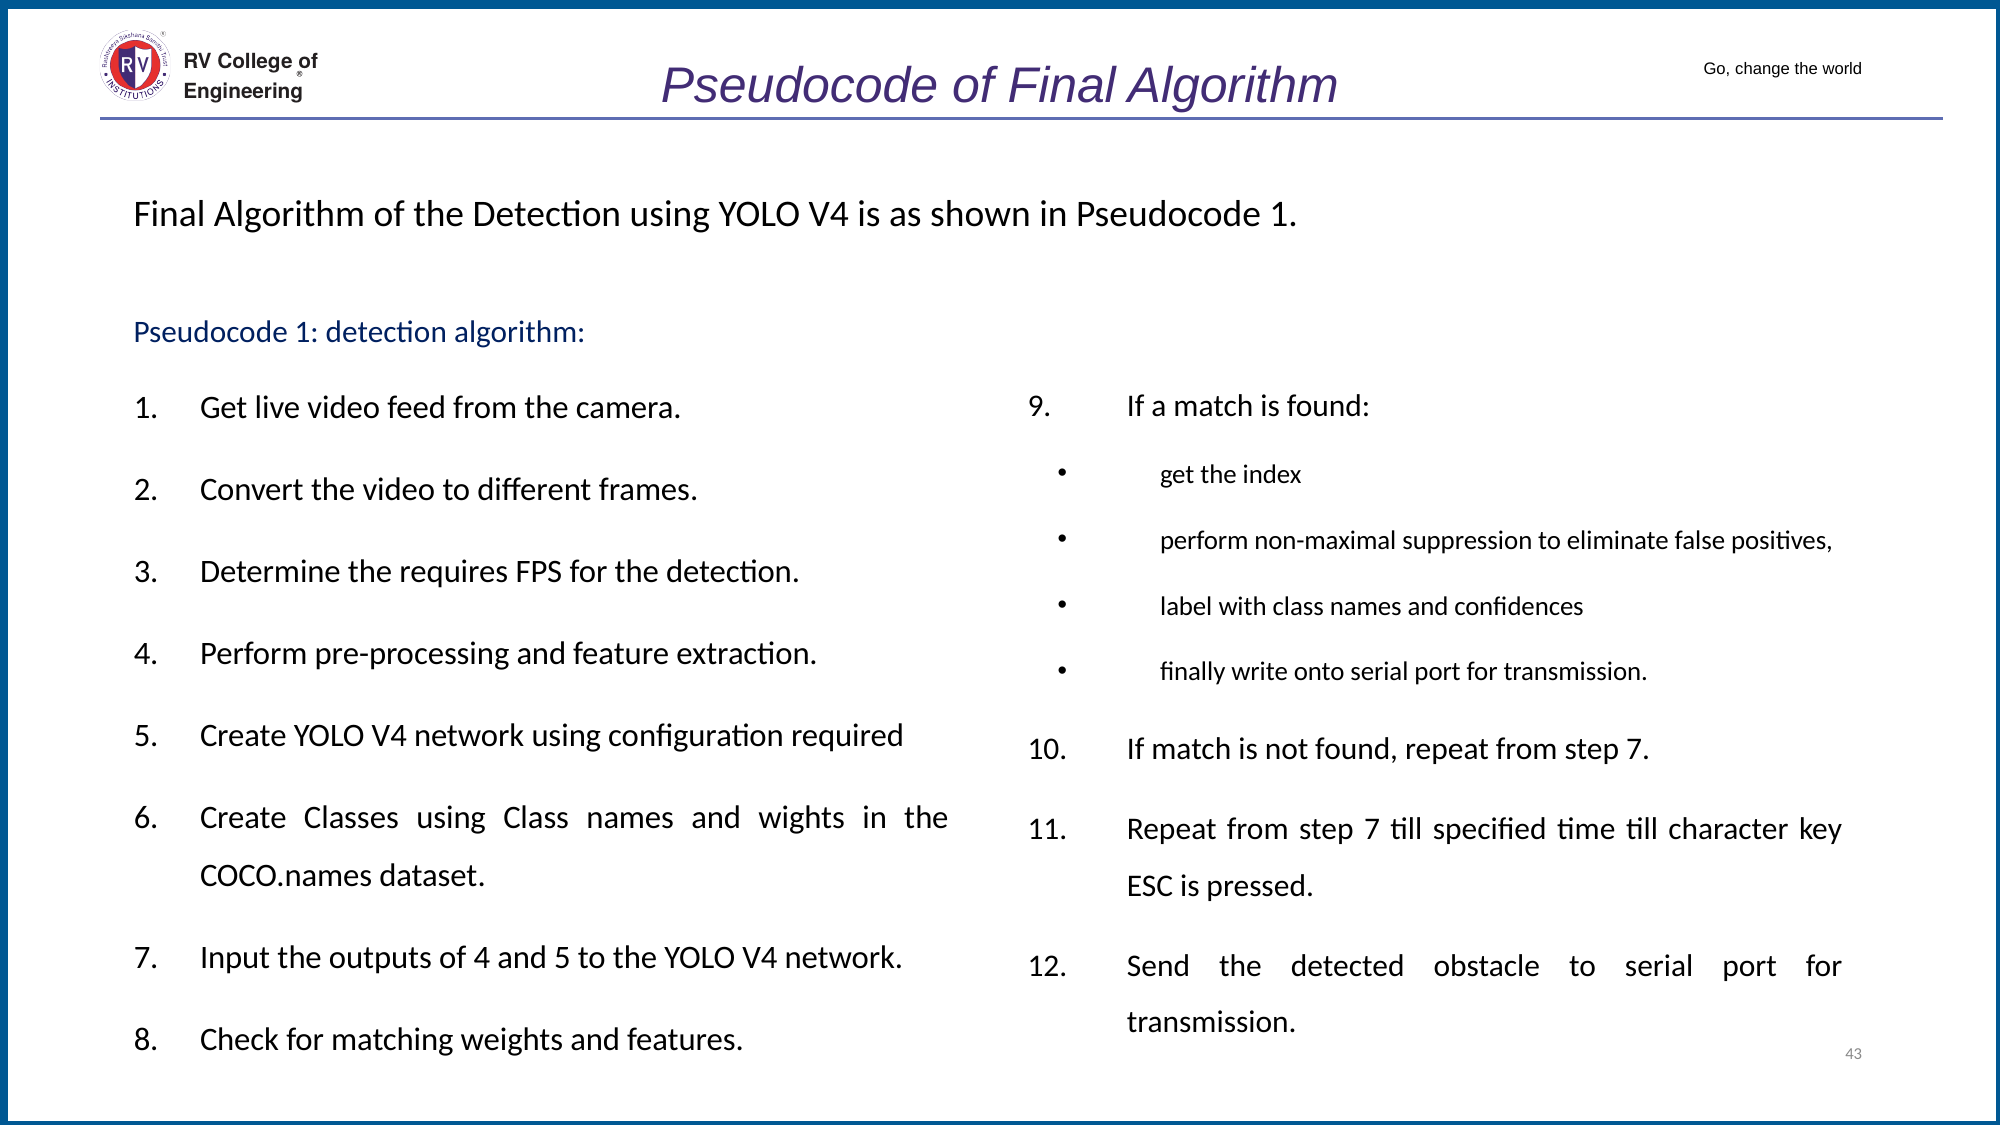

RV College of
Engineering
# Go, change the world
Pseudocode of Final Algorithm

Final Algorithm of the Detection using YOLO V4 is as shown in Pseudocode 1.

Pseudocode 1: detection algorithm:
Get live video feed from the camera.
Convert the video to different frames.
Determine the requires FPS for the detection.
Perform pre-processing and feature extraction.
Create YOLO V4 network using configuration required
Create Classes using Class names and wights in the COCO.names dataset.
Input the outputs of 4 and 5 to the YOLO V4 network.
Check for matching weights and features.

If a match is found:
get the index
perform non-maximal suppression to eliminate false positives,
label with class names and confidences
finally write onto serial port for transmission.
If match is not found, repeat from step 7.
Repeat from step 7 till specified time till character key ESC is pressed.
Send the detected obstacle to serial port for transmission.

43